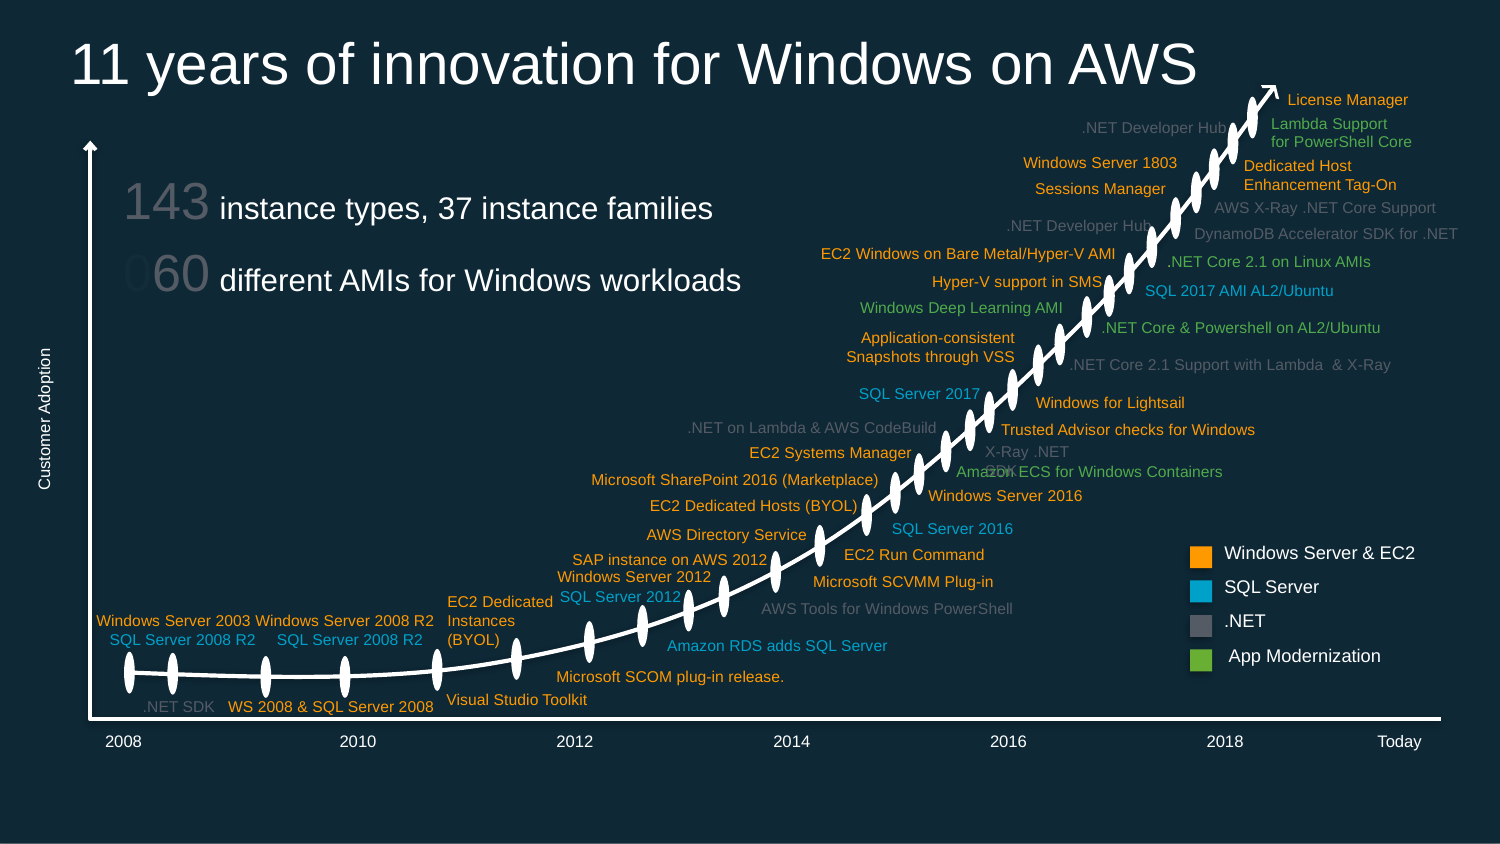

# 11 years of innovation for Windows on AWS
License Manager

Lambda Support
for PowerShell Core
.NET Core 2.1 on Linux AMIs
Windows Deep Learning AMI

.NET Core & Powershell on AL2/Ubuntu
Amazon ECS for Windows Containers
                 .NET Developer Hub

AWS X-Ray .NET Core Support

                 .NET Developer Hub
DynamoDB Accelerator SDK for .NET

.NET Core 2.1 Support with Lambda  & X-Ray

.NET on Lambda & AWS CodeBuild

X-Ray .NET SDK
AWS Tools for Windows PowerShell

.NET SDK

Windows Server 1803

Windows Server 2016
Windows Server 2012

Windows Server 2003
Windows Server 2008 R2

WS 2008 & SQL Server 2008
                 EC2 Windows on Bare Metal/Hyper-V AMI

EC2 Systems Manager
EC2 Dedicated Hosts (BYOL)

EC2 Run Command
EC2 Dedicated Instances (BYOL)

Dedicated Host Enhancement Tag-On
Sessions Manager
AWS Directory Service
Application-consistent Snapshots through VSS

Hyper-V support in SMS
Windows for Lightsail

Trusted Advisor checks for Windows
Microsoft SharePoint 2016 (Marketplace)

SAP instance on AWS 2012

Microsoft SCVMM Plug-in

Microsoft SCOM plug-in release.
Visual Studio Toolkit

143 instance types, 37 instance families
060 different AMIs for Windows workloads
SQL 2017 AMI AL2/Ubuntu

SQL Server 2017
SQL Server 2016
SQL Server 2012

SQL Server 2008 R2
Amazon RDS adds SQL Server
SQL Server 2008 R2

Customer Adoption
Windows Server & EC2

SQL Server

.NET

App Modernization

2008
2010
2012
2014
2016
2018
Today